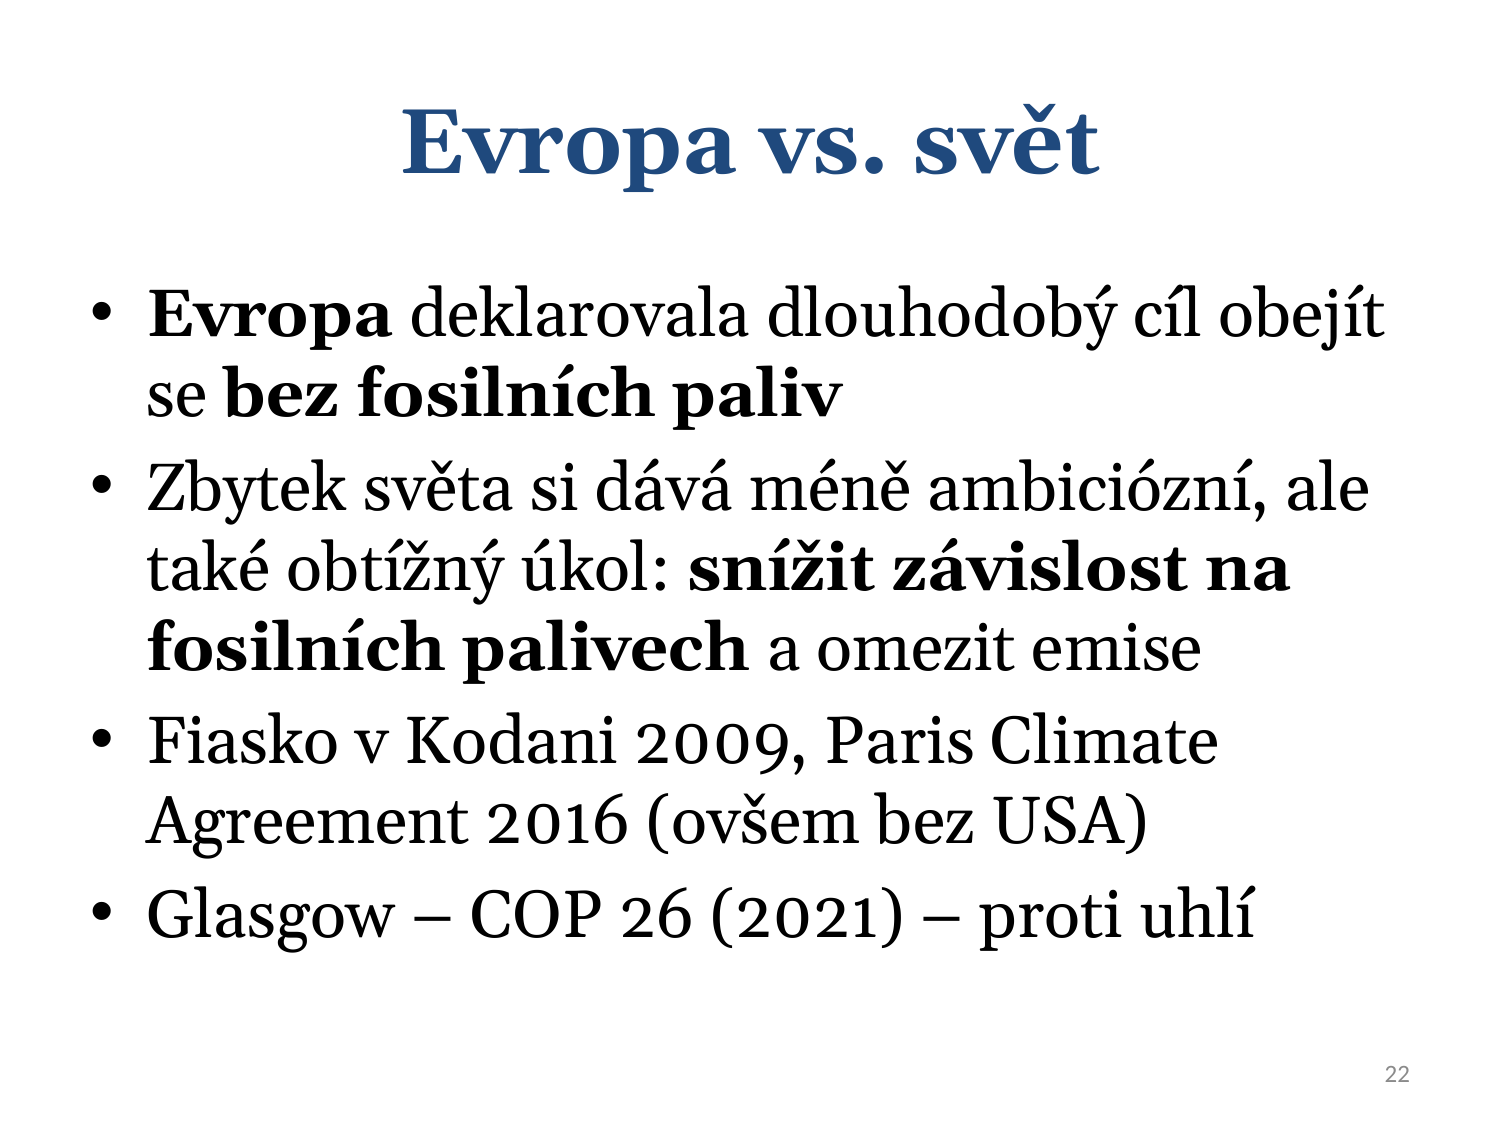

# Evropa vs. svět
Evropa deklarovala dlouhodobý cíl obejít se bez fosilních paliv
Zbytek světa si dává méně ambiciózní, ale také obtížný úkol: snížit závislost na fosilních palivech a omezit emise
Fiasko v Kodani 2009, Paris Climate Agreement 2016 (ovšem bez USA)
Glasgow – COP 26 (2021) – proti uhlí

22